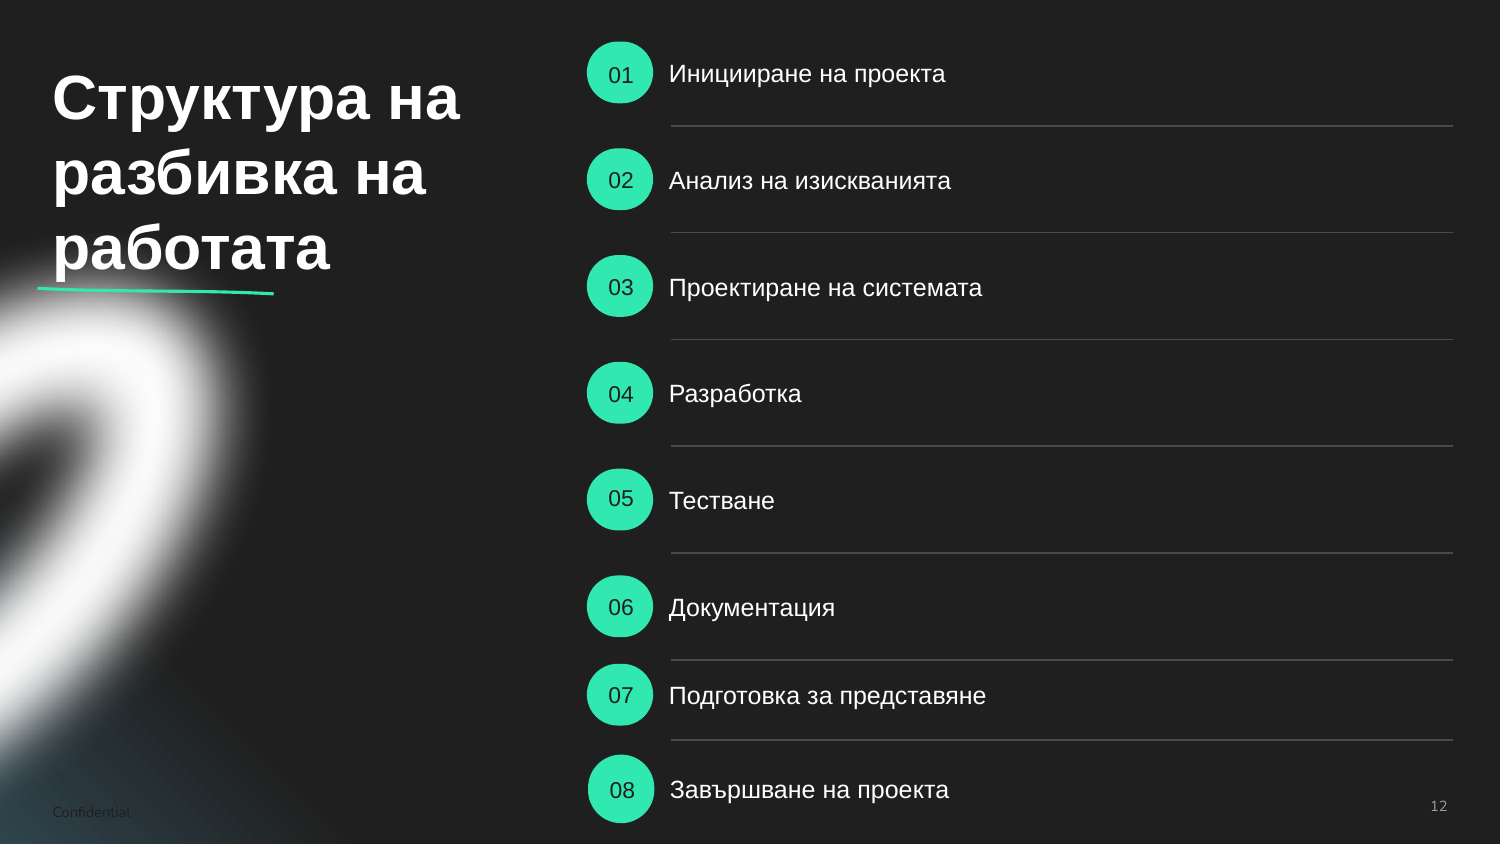

Иницииране на проекта

01
# Структура на разбивка на работата
Анализ на изискванията

02
Проектиране на системата

03

Разработка

04
Тестване
05

Документация

06
Подготовка за представяне

07
Завършване на проекта

08
Confidential